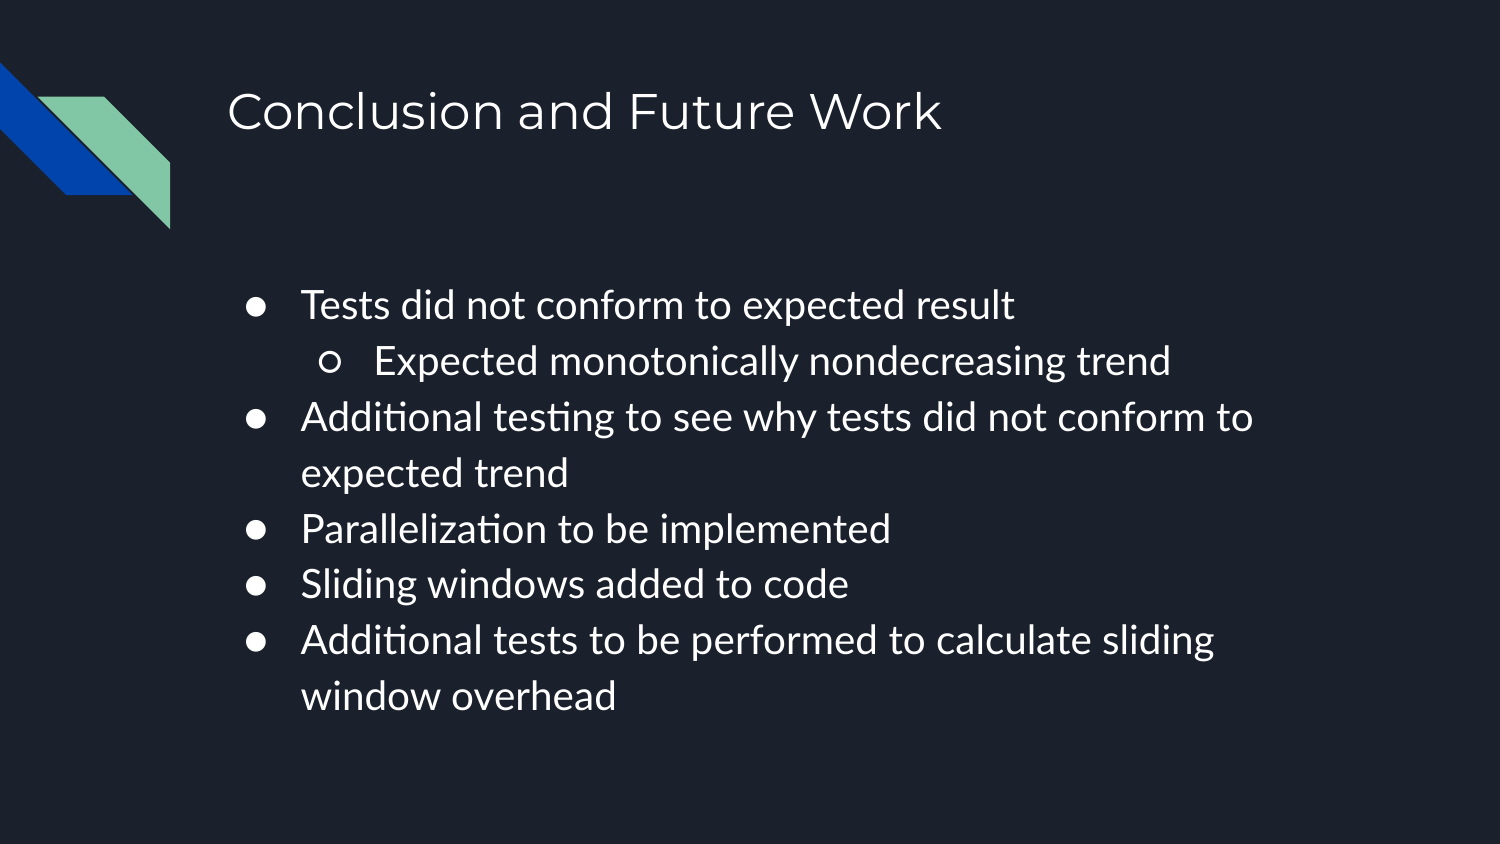

# Conclusion and Future Work
Tests did not conform to expected result
Expected monotonically nondecreasing trend
Additional testing to see why tests did not conform to expected trend
Parallelization to be implemented
Sliding windows added to code
Additional tests to be performed to calculate sliding window overhead